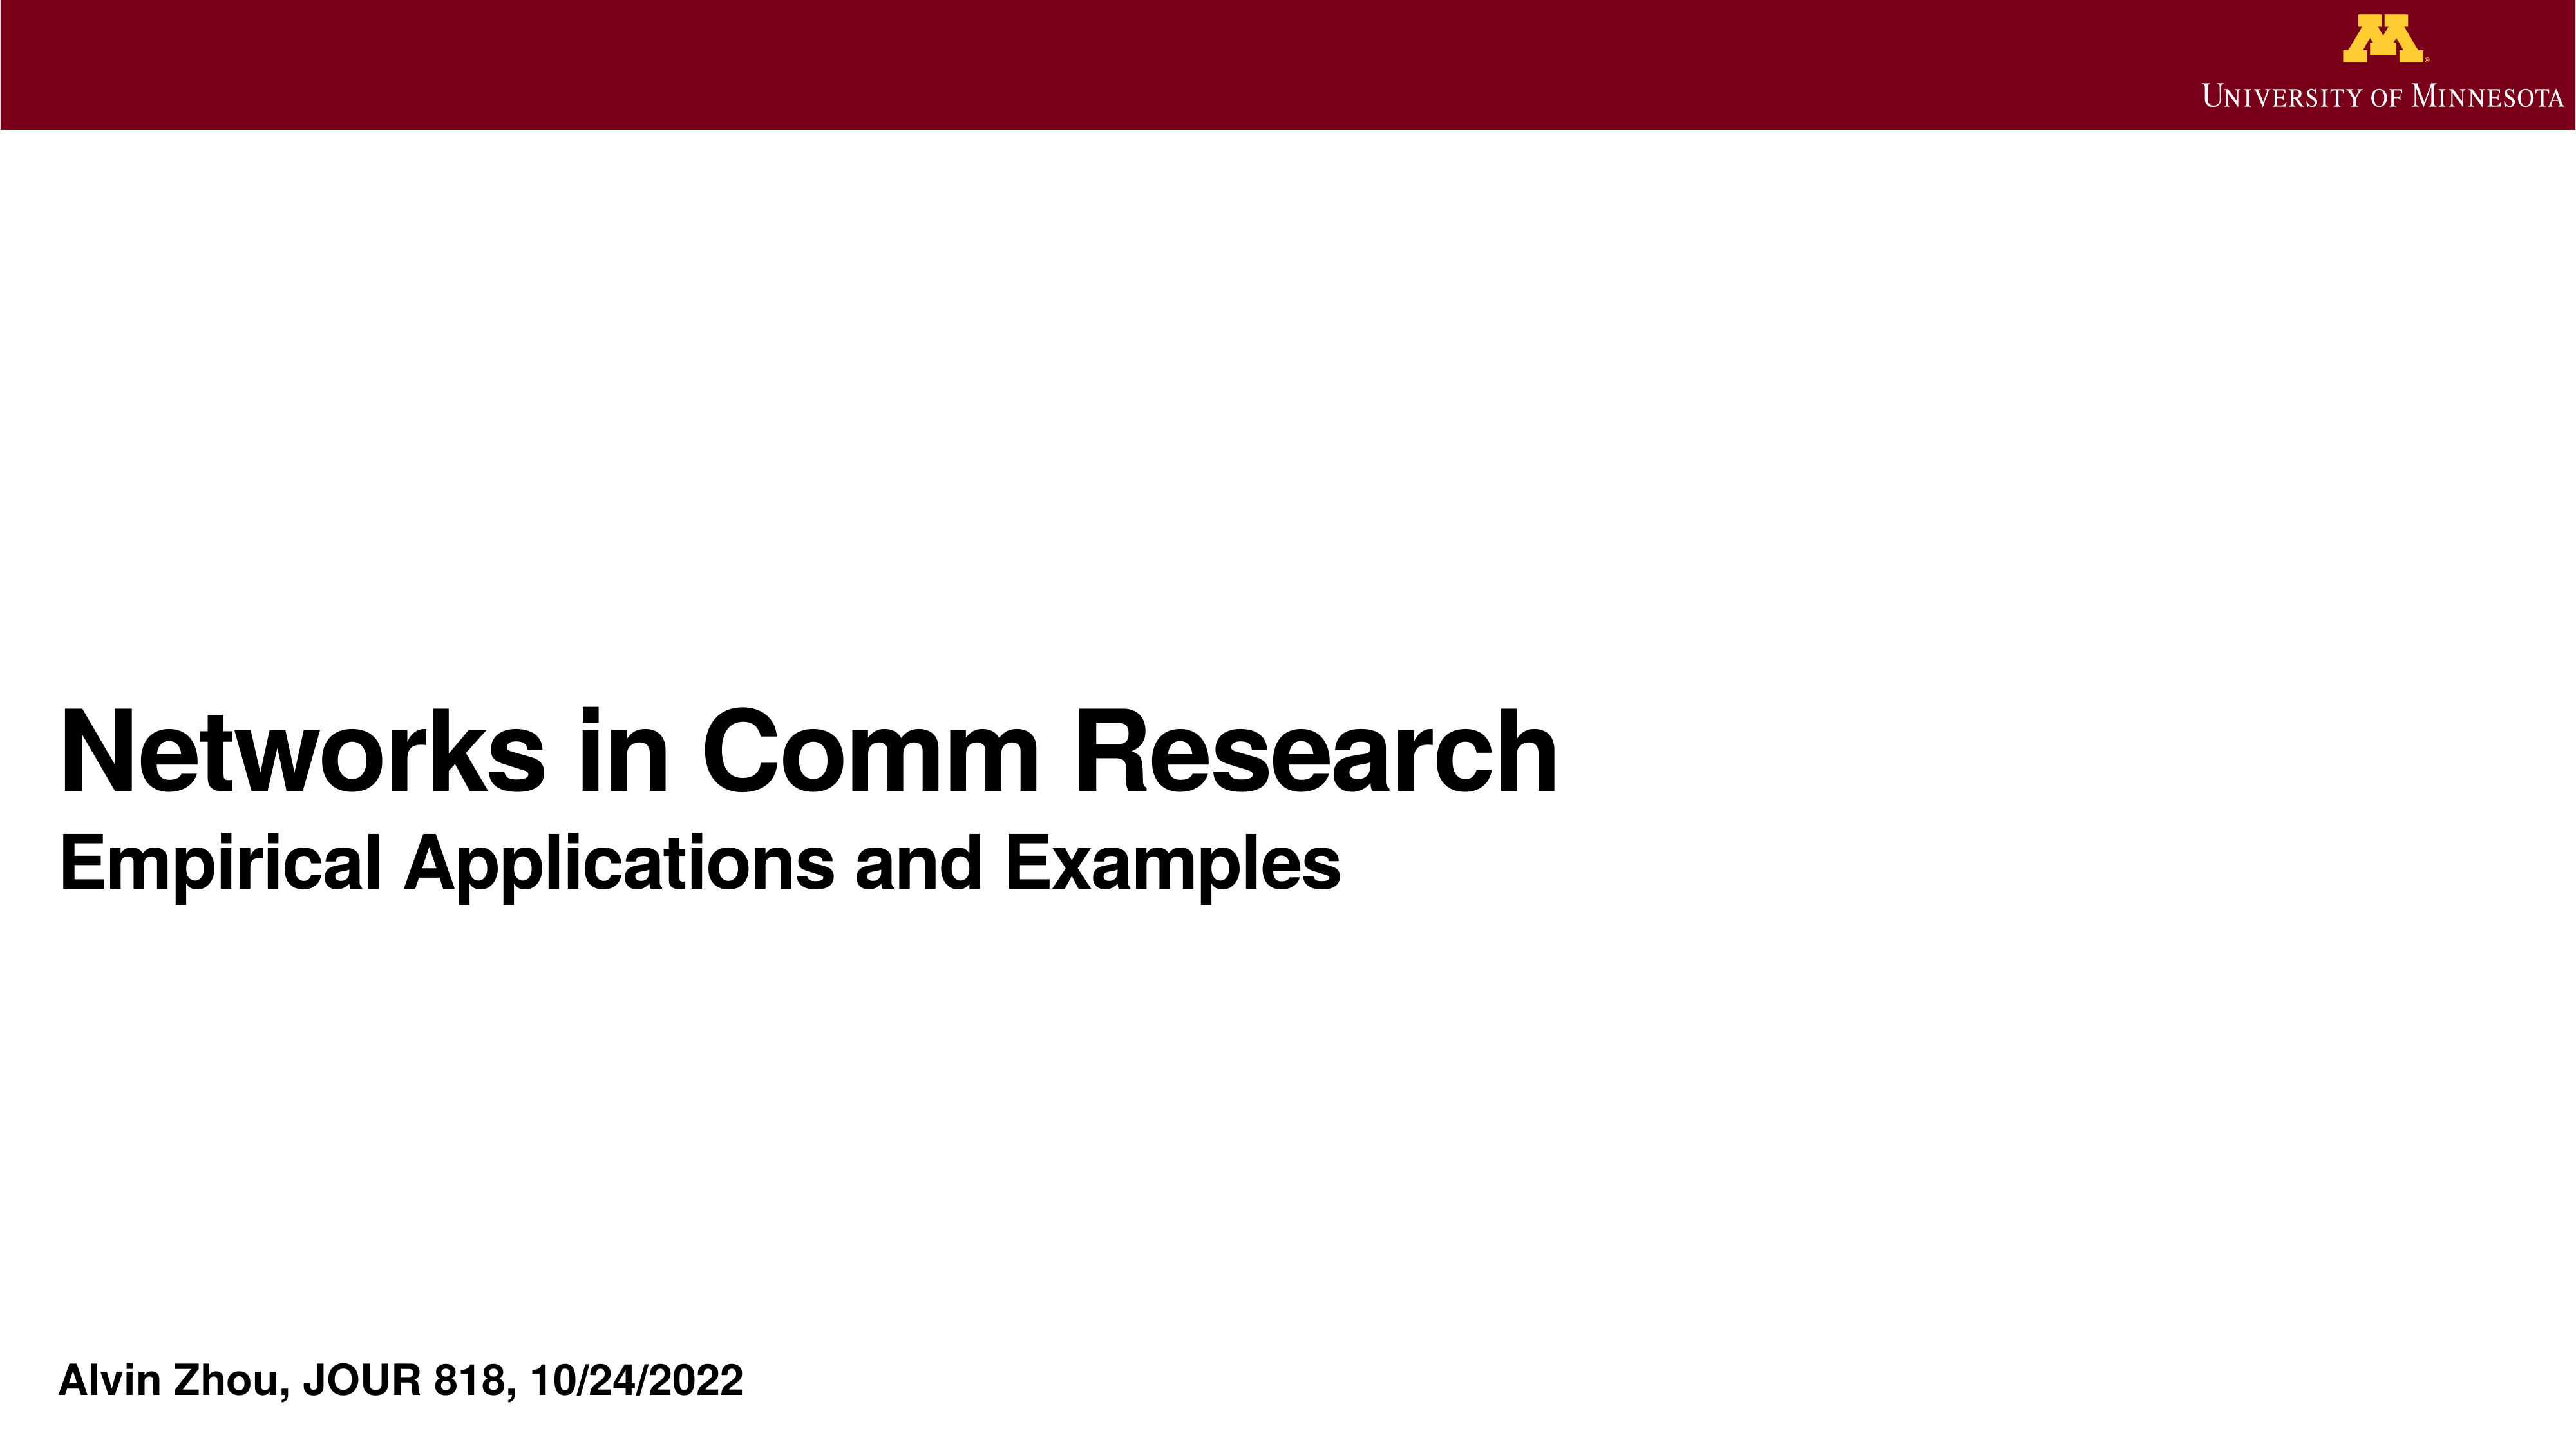

# Networks in Comm Research
Empirical Applications and Examples
Alvin Zhou, JOUR 818, 10/24/2022